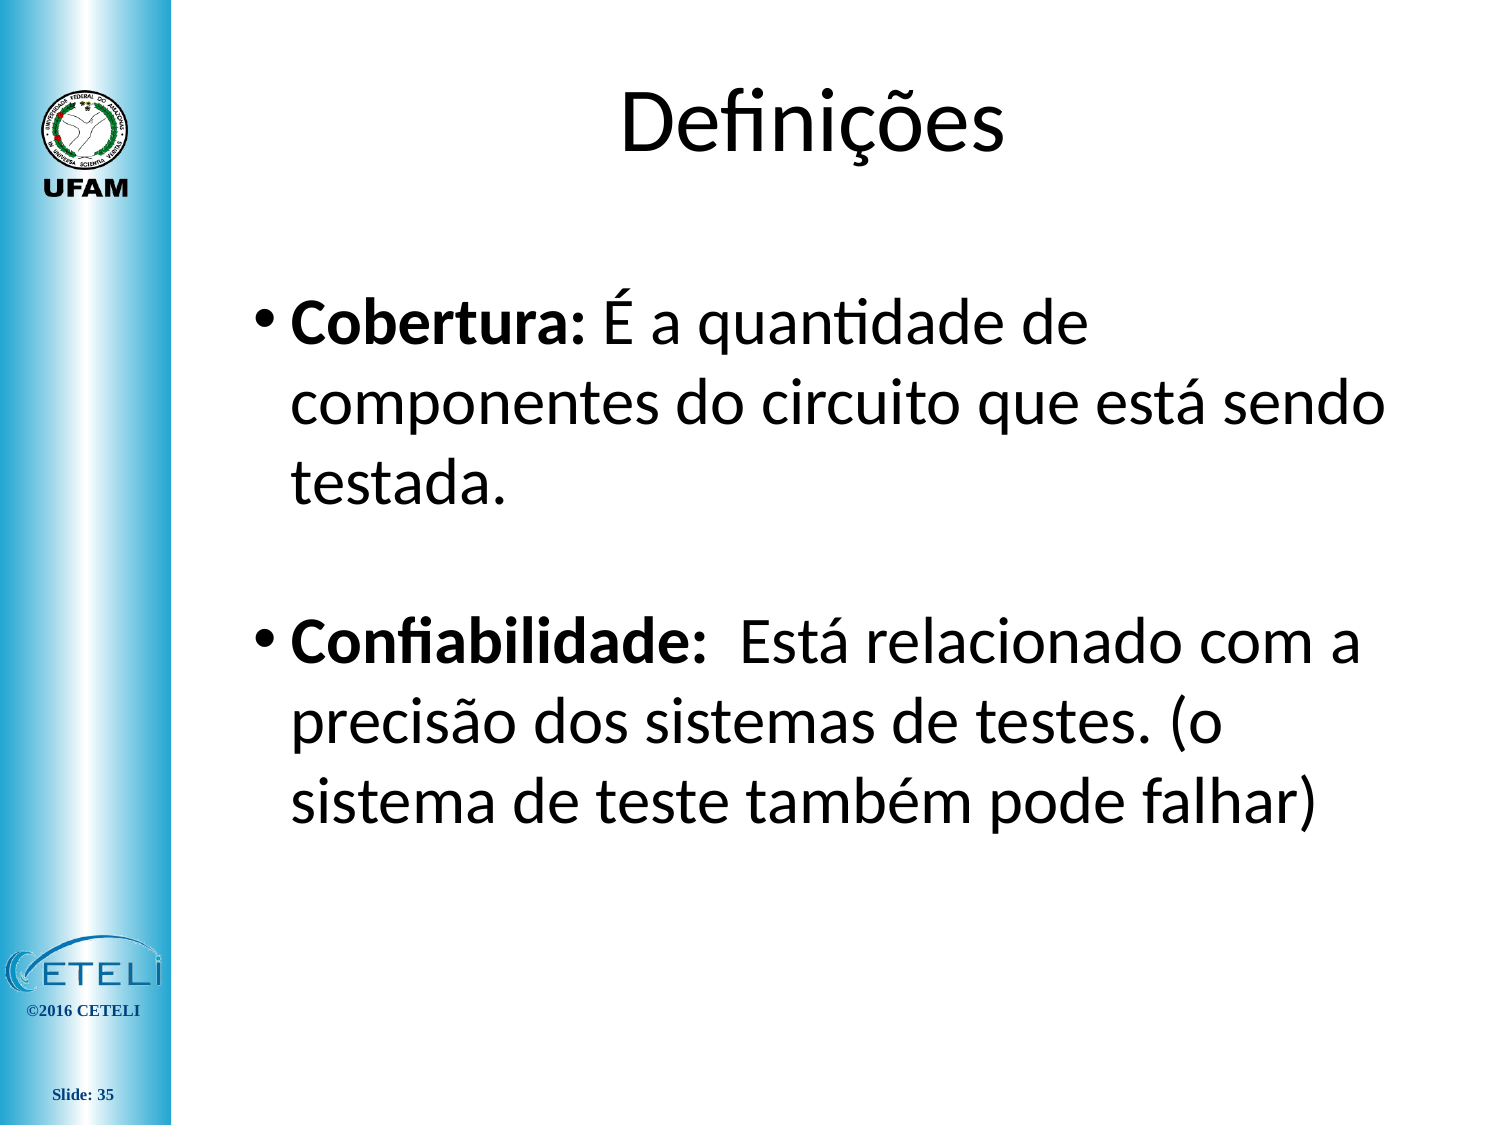

# Definições
Cobertura: É a quantidade de componentes do circuito que está sendo testada.

Confiabilidade:  Está relacionado com a precisão dos sistemas de testes. (o sistema de teste também pode falhar)